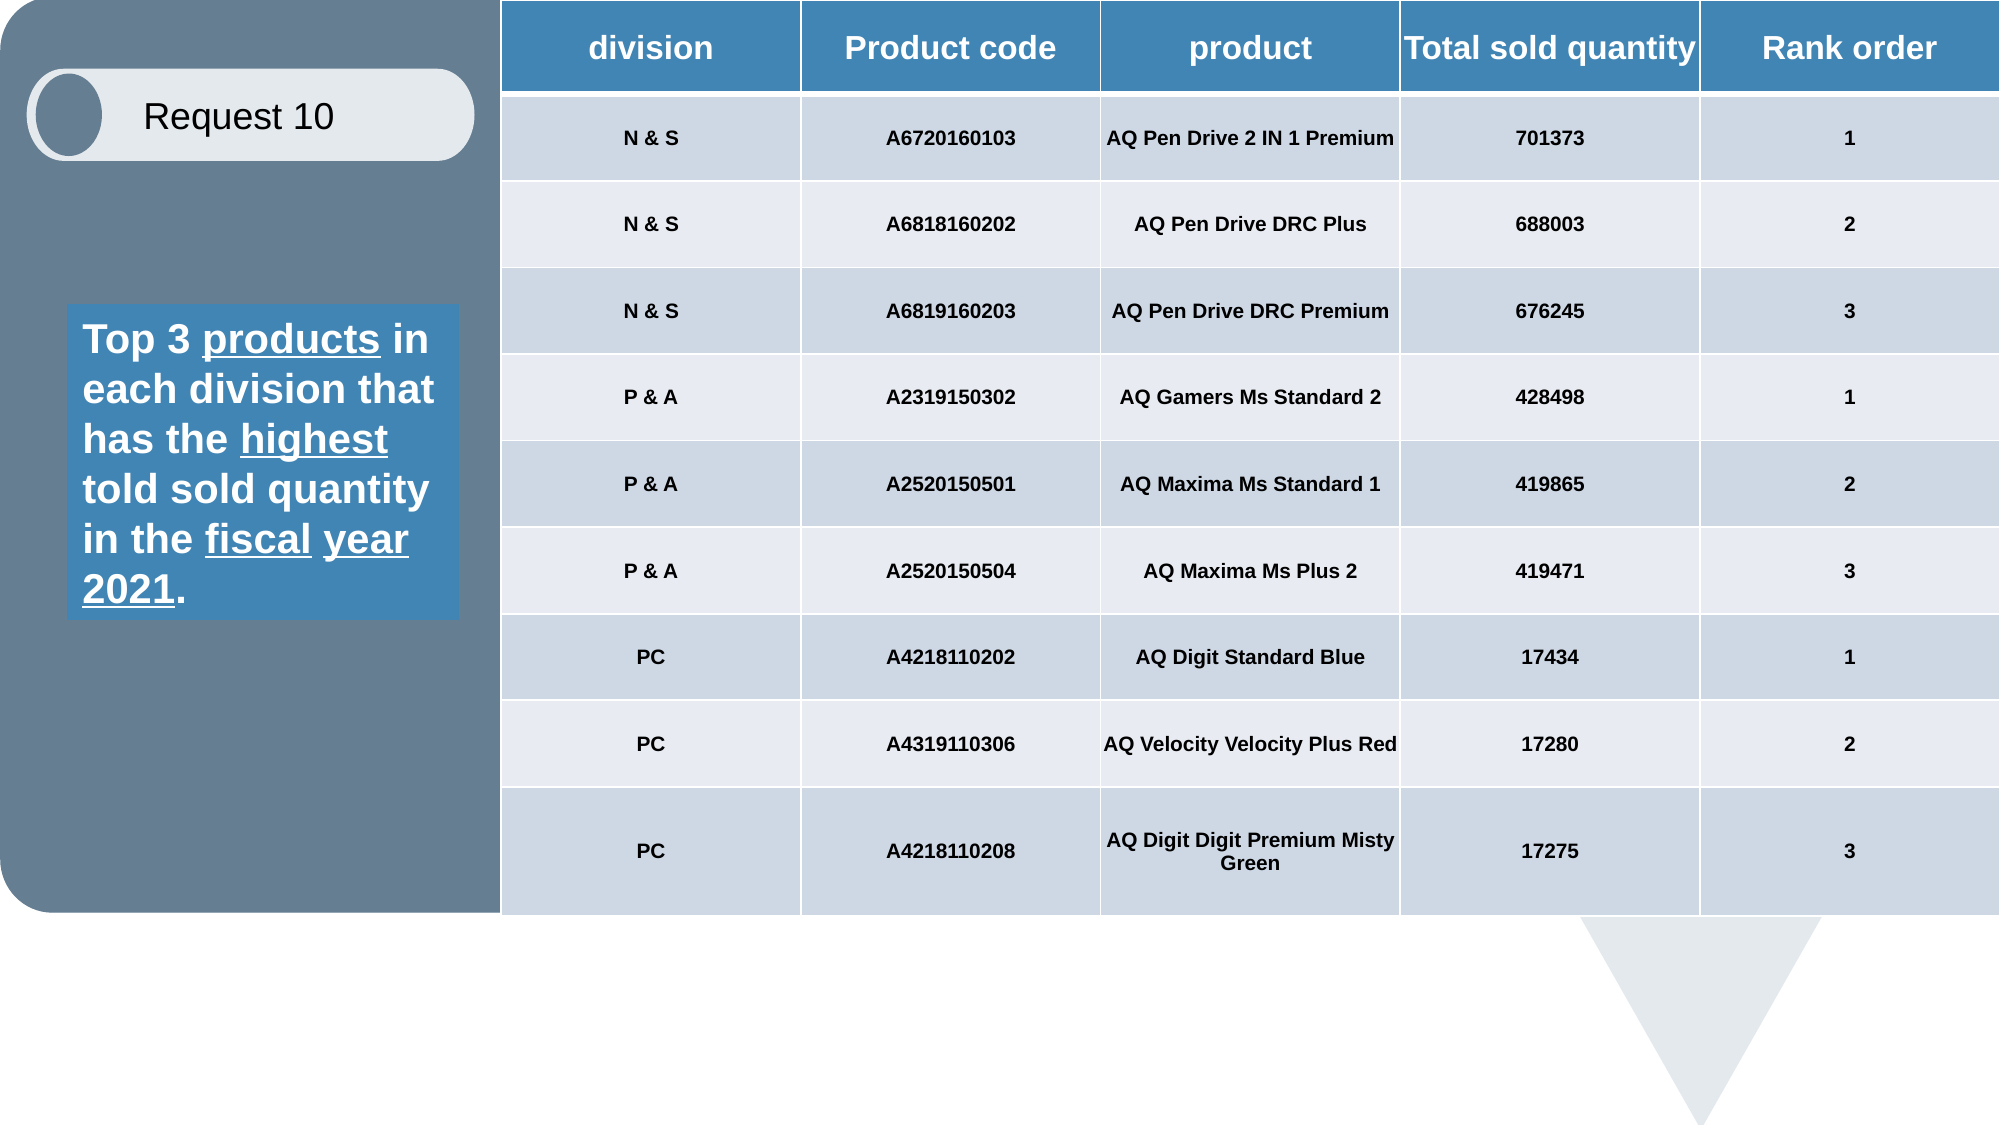

| division | Product code | product | Total sold quantity | Rank order |
| --- | --- | --- | --- | --- |
| N & S | A6720160103 | AQ Pen Drive 2 IN 1 Premium | 701373 | 1 |
| N & S | A6818160202 | AQ Pen Drive DRC Plus | 688003 | 2 |
| N & S | A6819160203 | AQ Pen Drive DRC Premium | 676245 | 3 |
| P & A | A2319150302 | AQ Gamers Ms Standard 2 | 428498 | 1 |
| P & A | A2520150501 | AQ Maxima Ms Standard 1 | 419865 | 2 |
| P & A | A2520150504 | AQ Maxima Ms Plus 2 | 419471 | 3 |
| PC | A4218110202 | AQ Digit Standard Blue | 17434 | 1 |
| PC | A4319110306 | AQ Velocity Velocity Plus Red | 17280 | 2 |
| PC | A4218110208 | AQ Digit Digit Premium Misty Green | 17275 | 3 |

Request 10
Top 3 products in each division that has the highest told sold quantity in the fiscal year 2021.